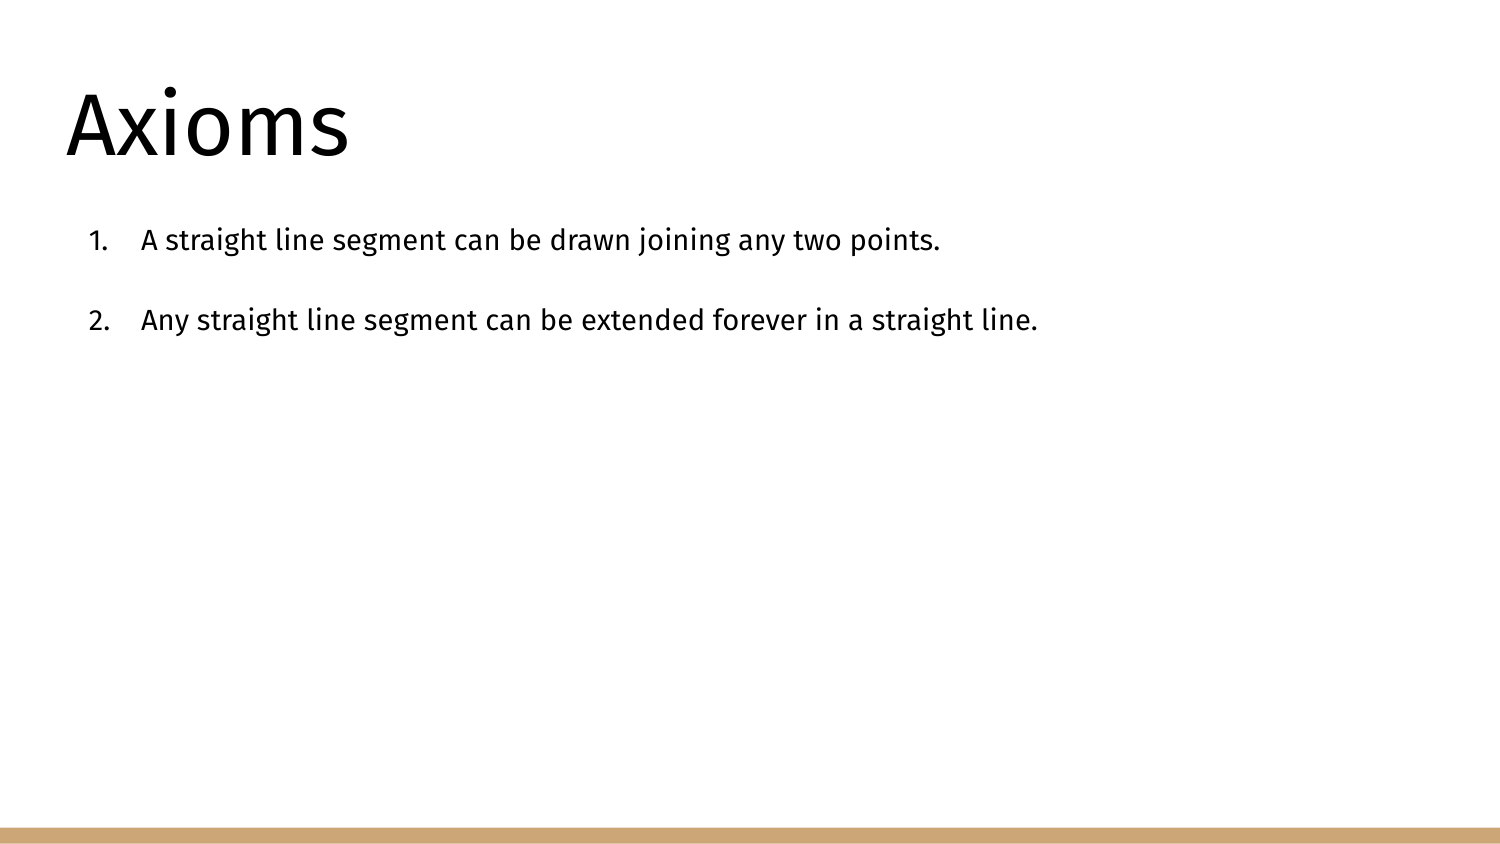

# Axioms
A straight line segment can be drawn joining any two points.

Any straight line segment can be extended forever in a straight line.